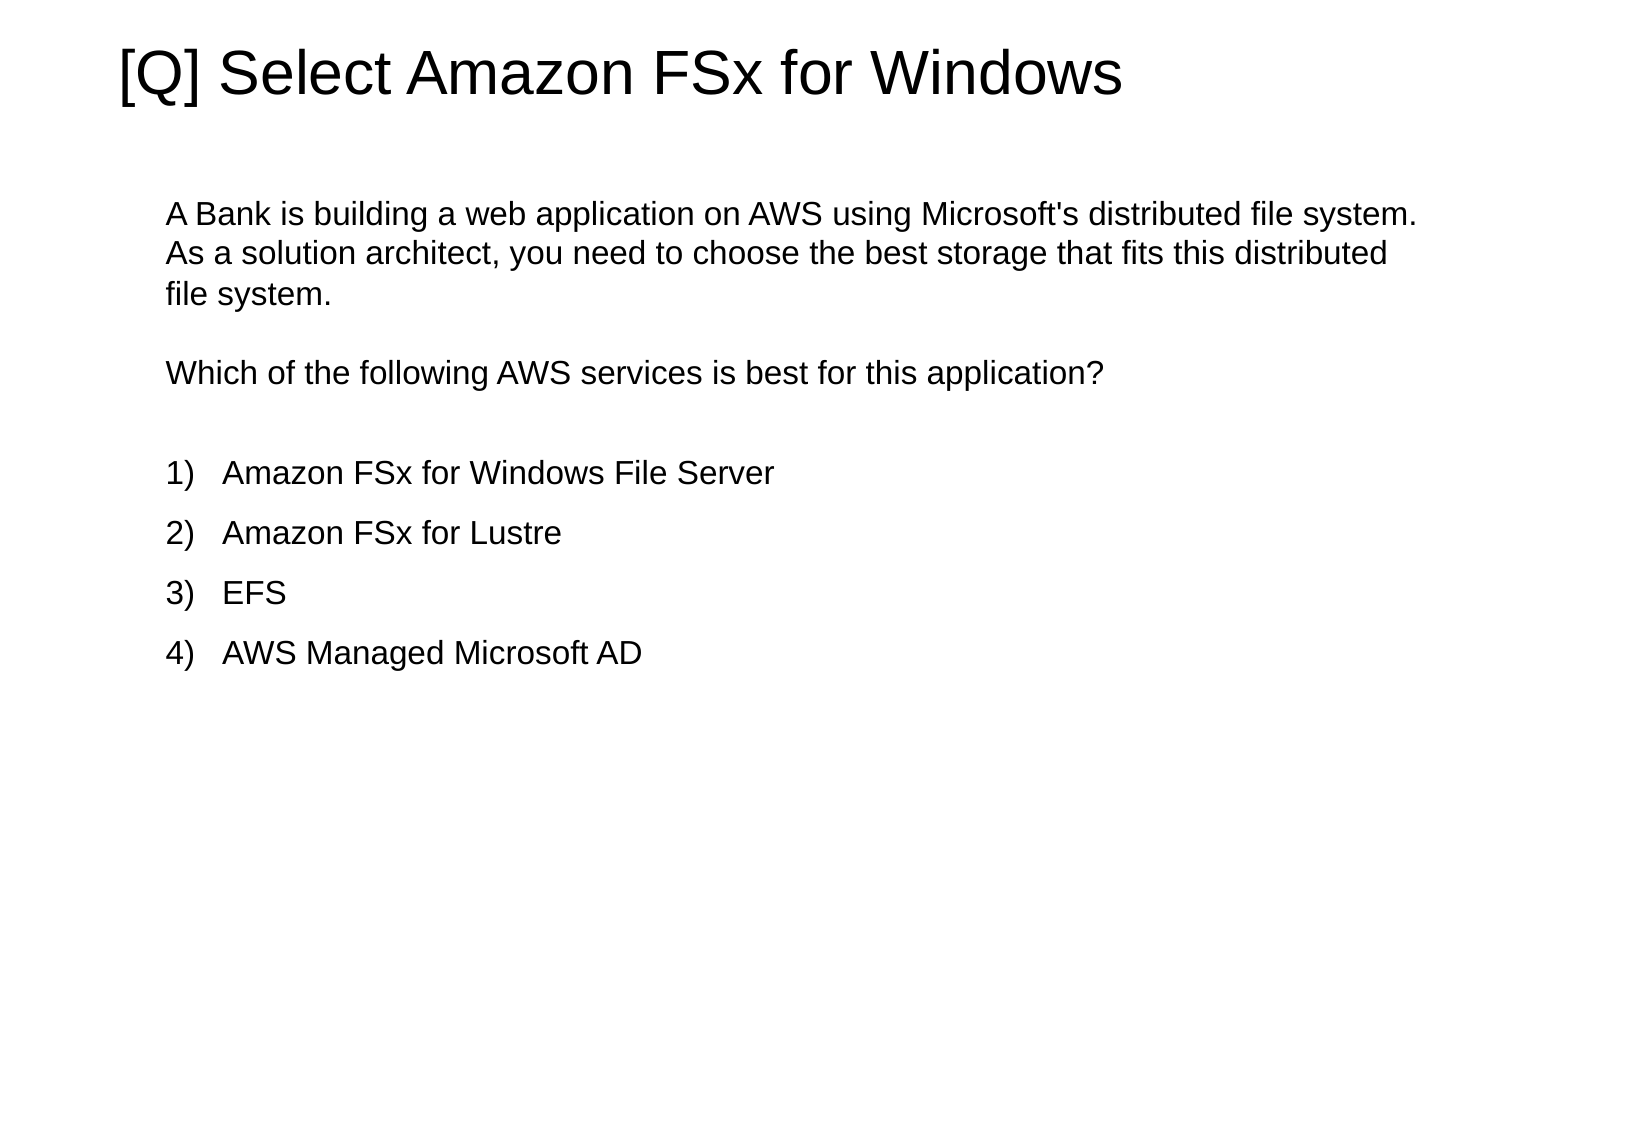

[Q] Select Amazon FSx for Windows
A Bank is building a web application on AWS using Microsoft's distributed file system. As a solution architect, you need to choose the best storage that fits this distributed file system.

Which of the following AWS services is best for this application?

Amazon FSx for Windows File Server
Amazon FSx for Lustre
EFS
AWS Managed Microsoft AD